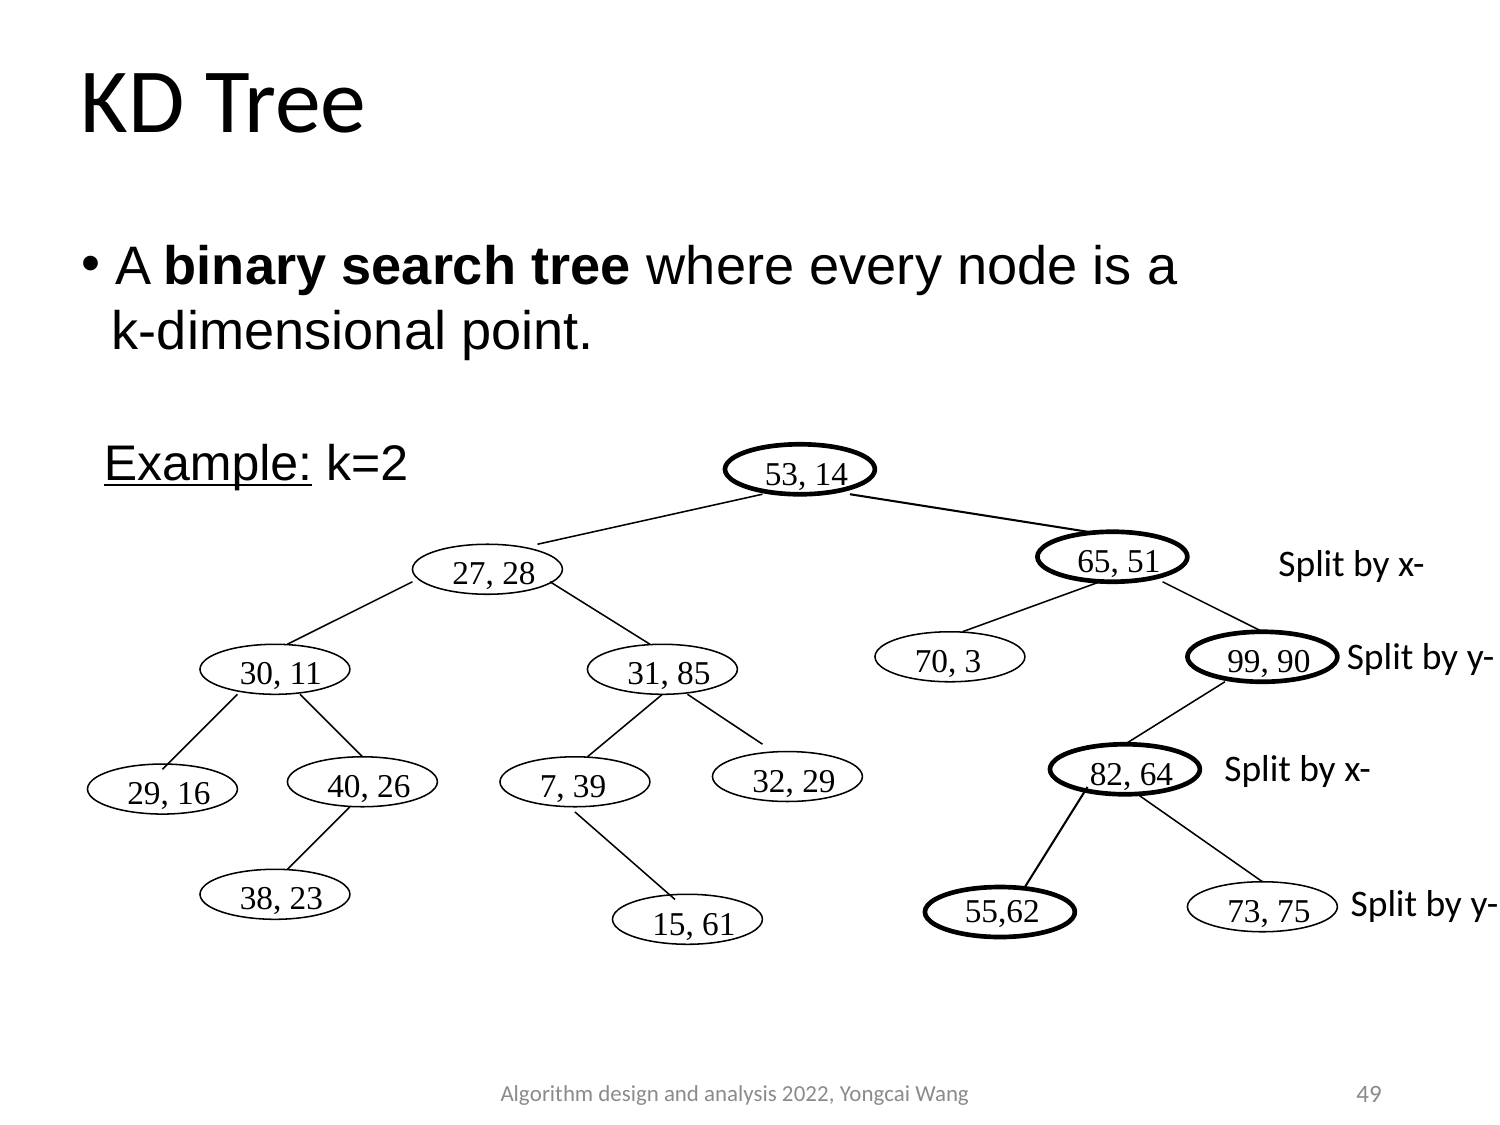

# KD Tree
 A binary search tree where every node is a
  k-dimensional point.
Example: k=2

53, 14

65, 51

27, 28

70, 3

99, 90

30, 11

31, 85

82, 64

32, 29

40, 26

7, 39

29, 16

38, 23
55,62

73, 75

15, 61
Split by x-
Split by y-
Split by x-
Split by y-
Algorithm design and analysis 2022, Yongcai Wang
49